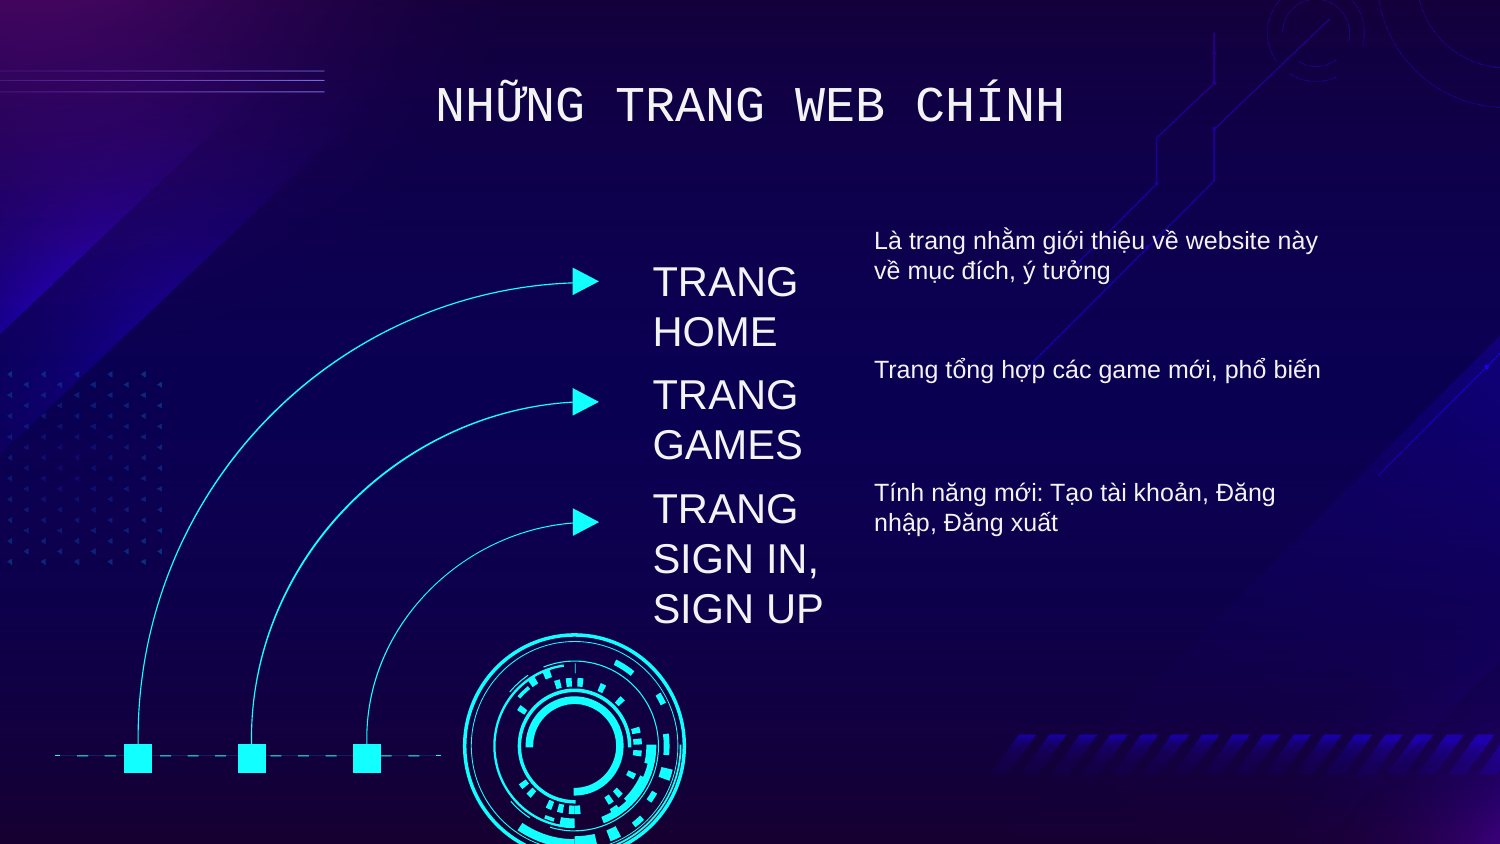

# NHỮNG TRANG WEB CHÍNH
Là trang nhằm giới thiệu về website này về mục đích, ý tưởng
TRANG HOME

Trang tổng hợp các game mới, phổ biến
TRANG GAMES
Tính năng mới: Tạo tài khoản, Đăng nhập, Đăng xuất
TRANG SIGN IN, SIGN UP